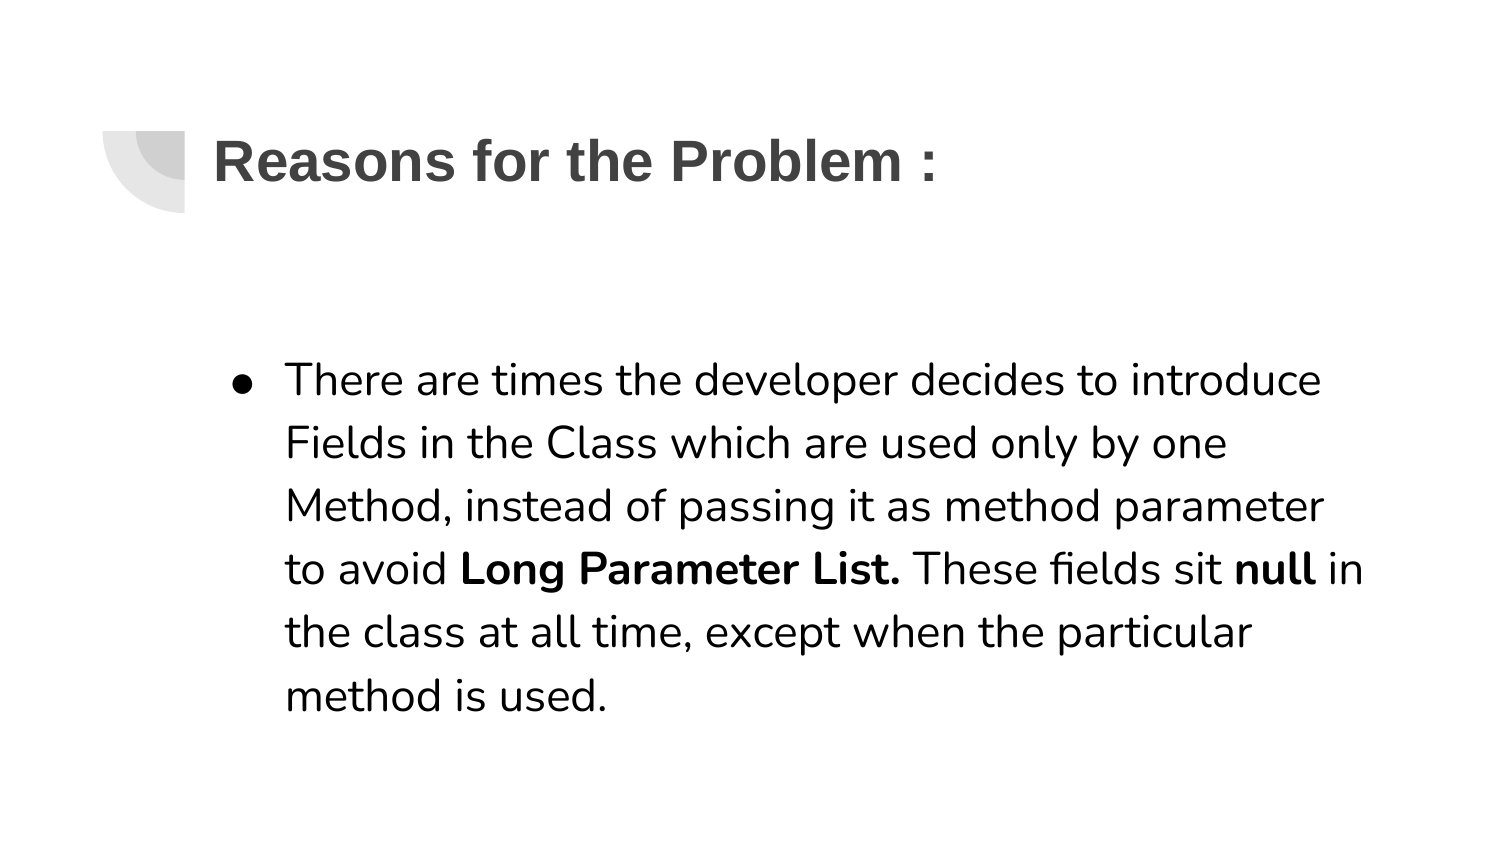

Reasons for the Problem :
There are times the developer decides to introduce Fields in the Class which are used only by one Method, instead of passing it as method parameter to avoid Long Parameter List. These fields sit null in the class at all time, except when the particular method is used.